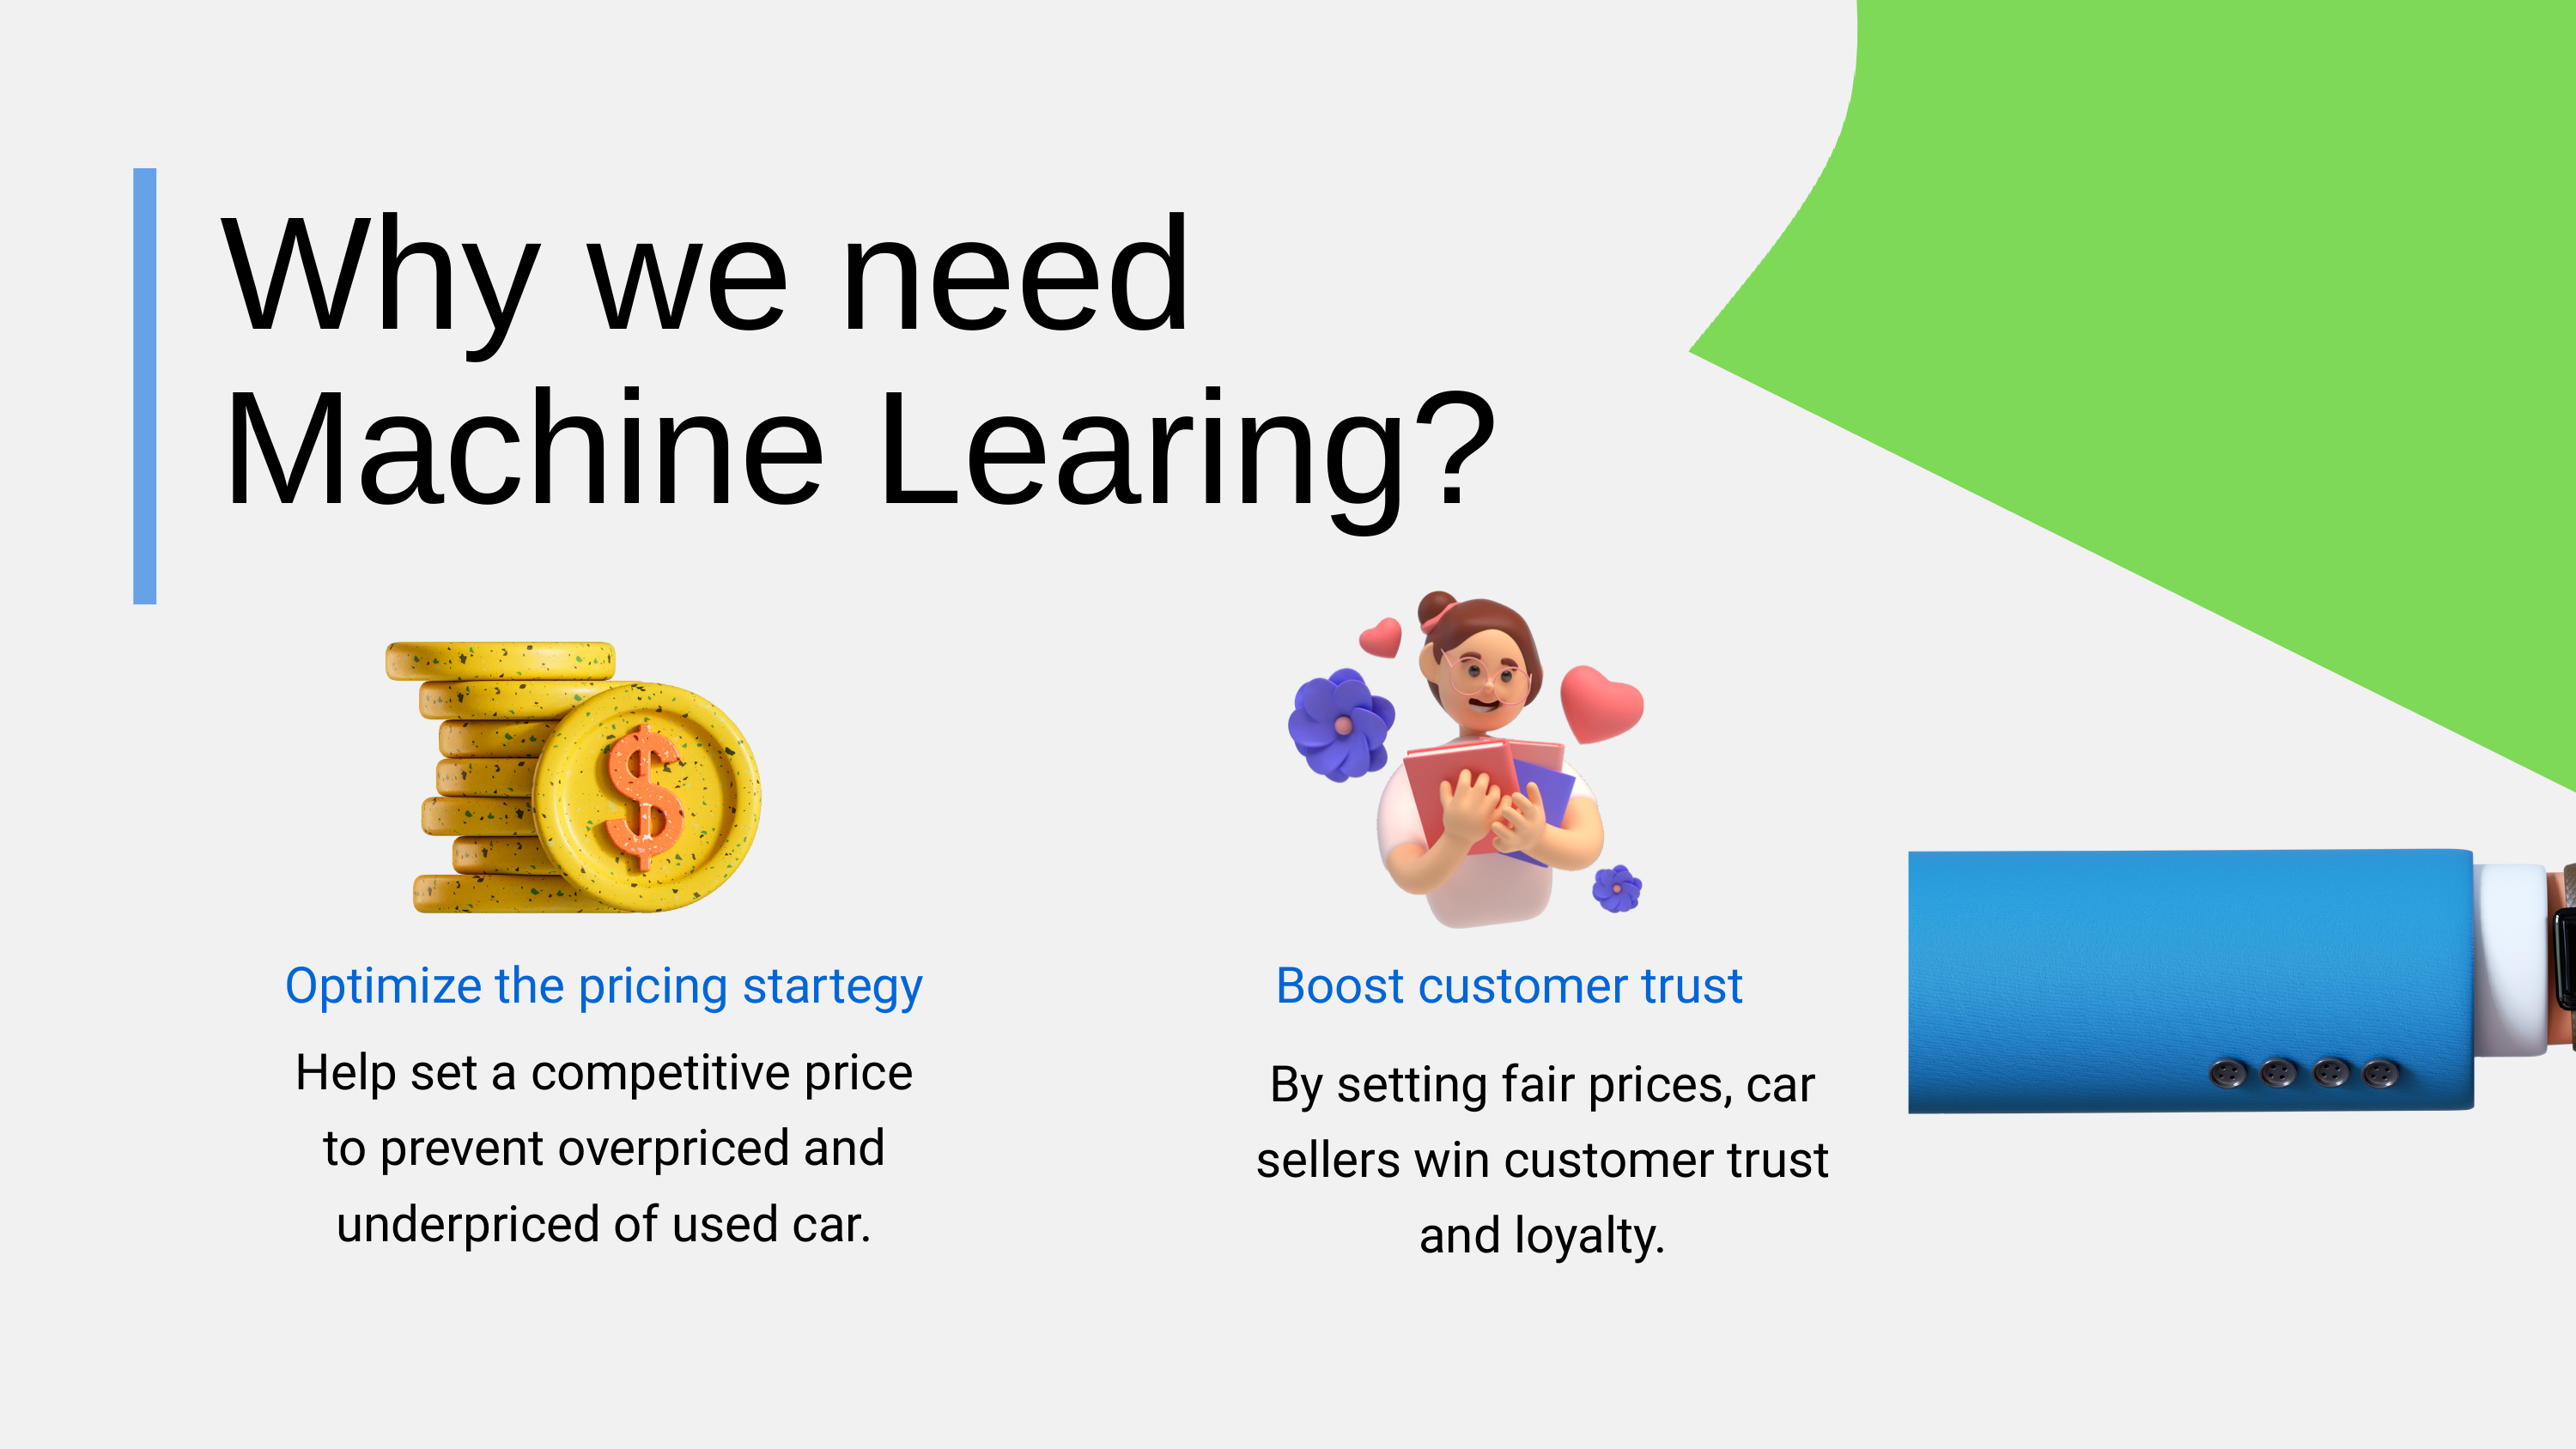

Why we need Machine Learing?

Optimize the pricing startegy
Boost customer trust
Help set a competitive price to prevent overpriced and underpriced of used car.
By setting fair prices, car sellers win customer trust and loyalty.